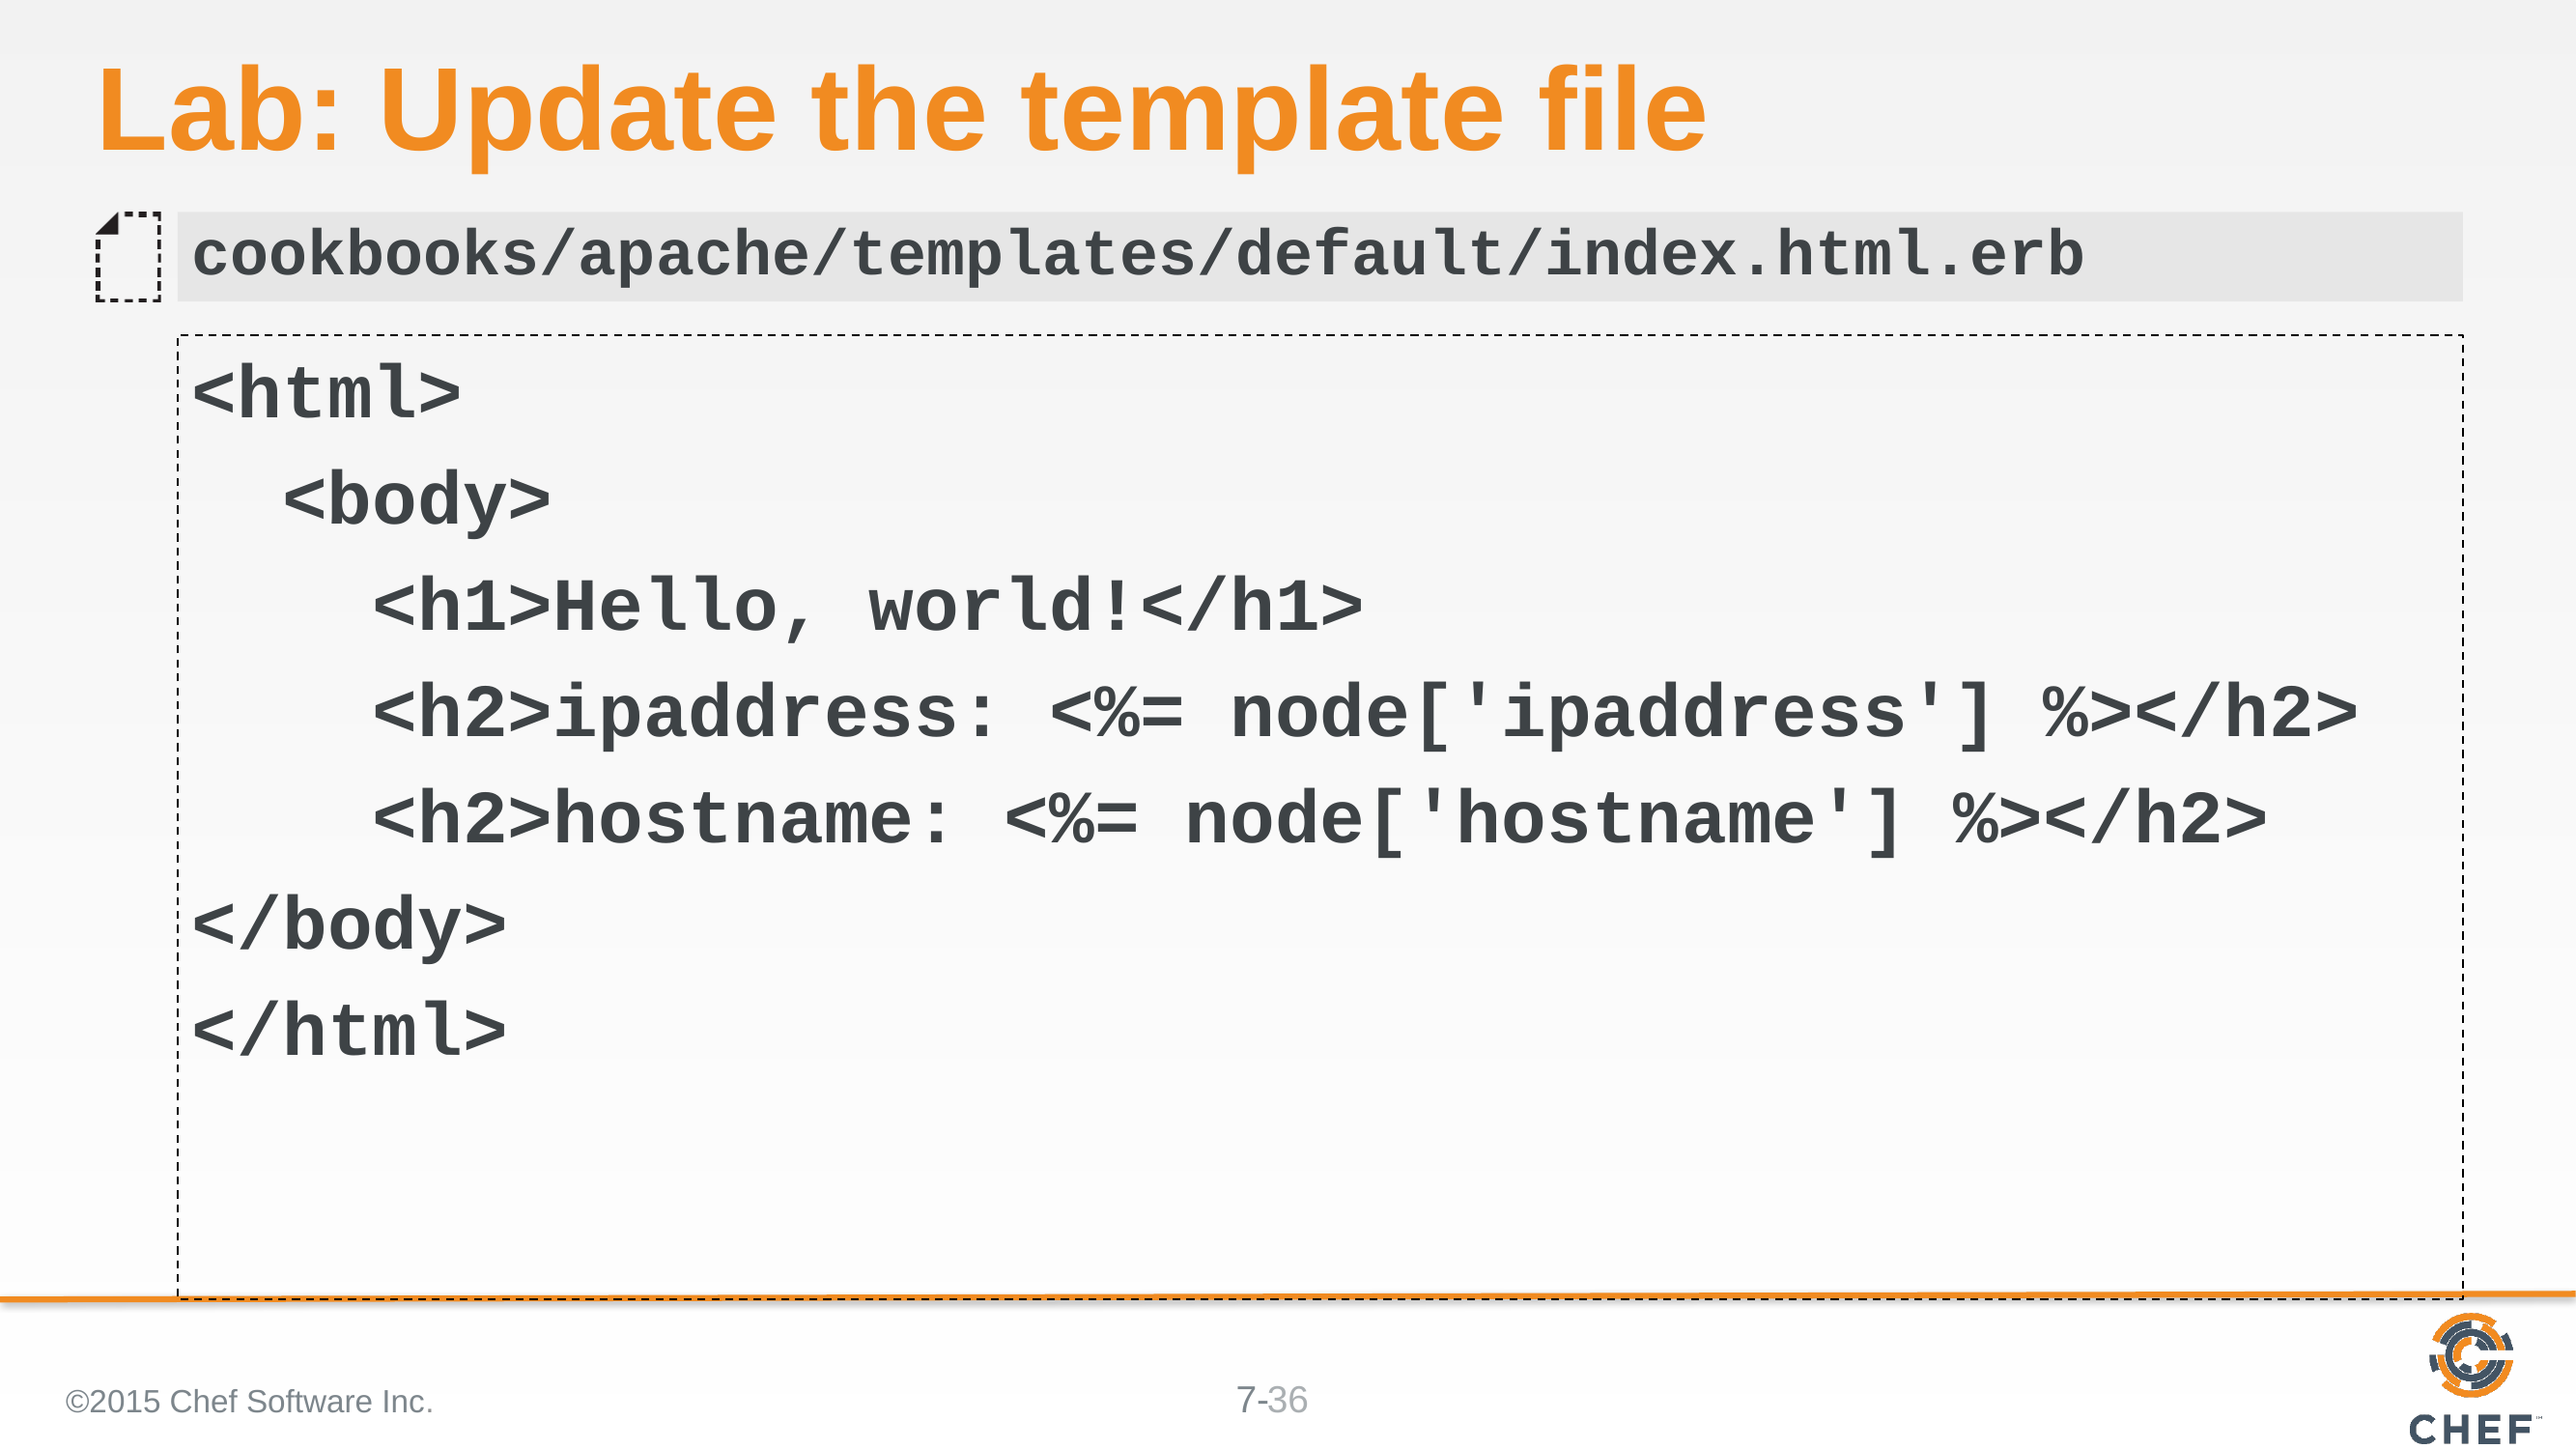

# Lab: Update the template file
cookbooks/apache/templates/default/index.html.erb
<html>
  <body>
    <h1>Hello, world!</h1>
    <h2>ipaddress: <%= node['ipaddress'] %></h2>
    <h2>hostname: <%= node['hostname'] %></h2>
</body>
</html>

©2015 Chef Software Inc.
36